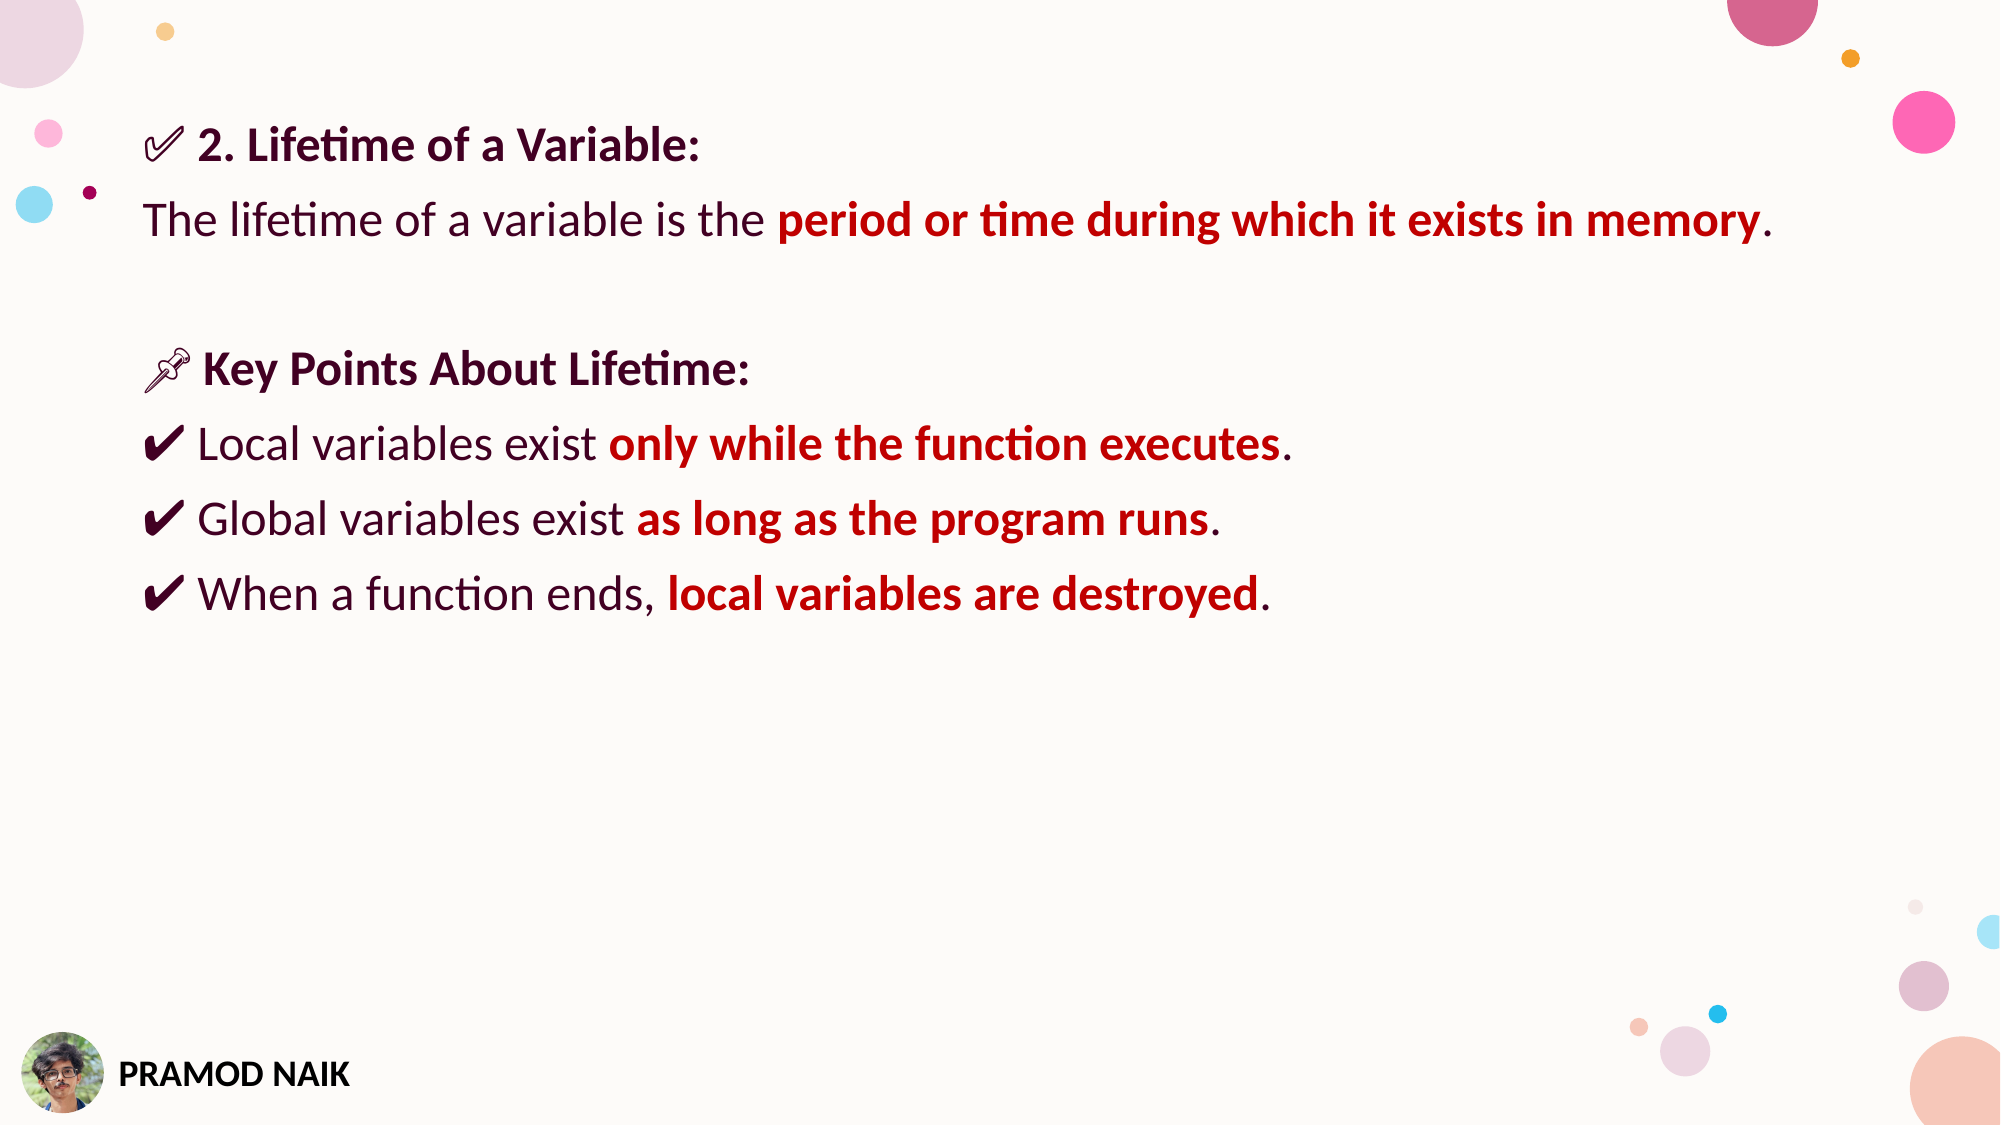

✅ 2. Lifetime of a Variable:
The lifetime of a variable is the period or time during which it exists in memory.

📌 Key Points About Lifetime:
✔ Local variables exist only while the function executes.
✔ Global variables exist as long as the program runs.
✔ When a function ends, local variables are destroyed.